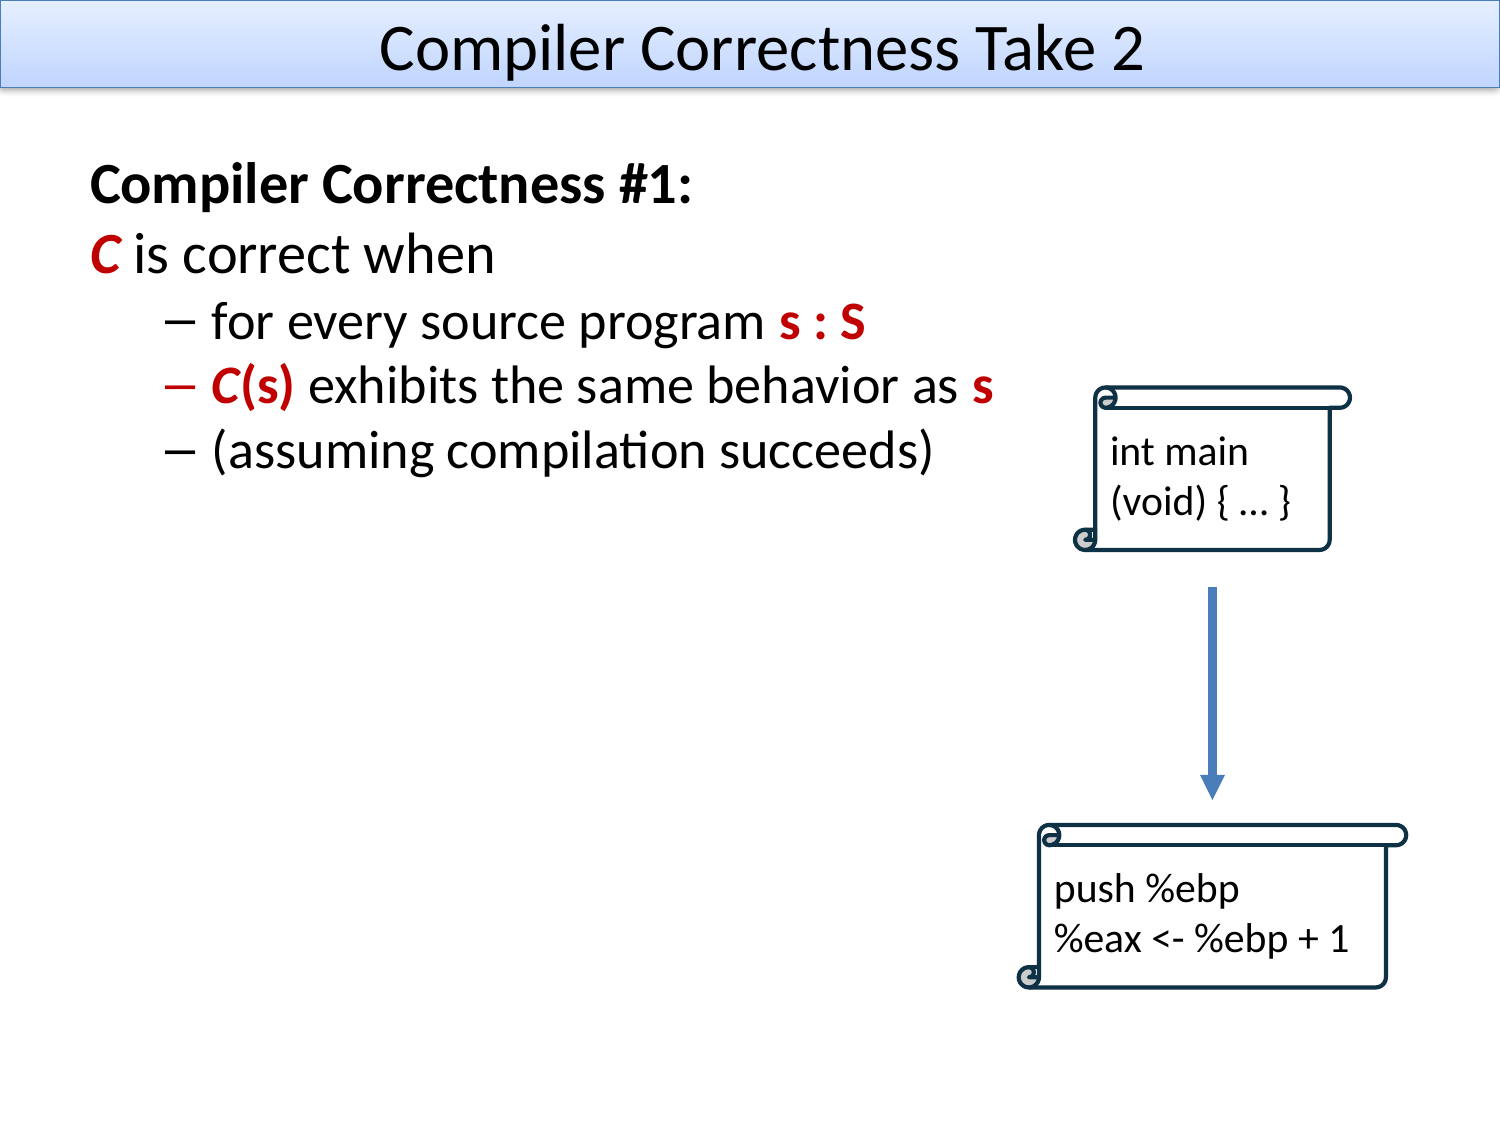

# Compiler Correctness Take 2
Compiler Correctness #1:
C is correct when
for every source program s : S
C(s) exhibits the same behavior as s
(assuming compilation succeeds)

int main
(void) { … }
push %ebp
%eax <- %ebp + 1